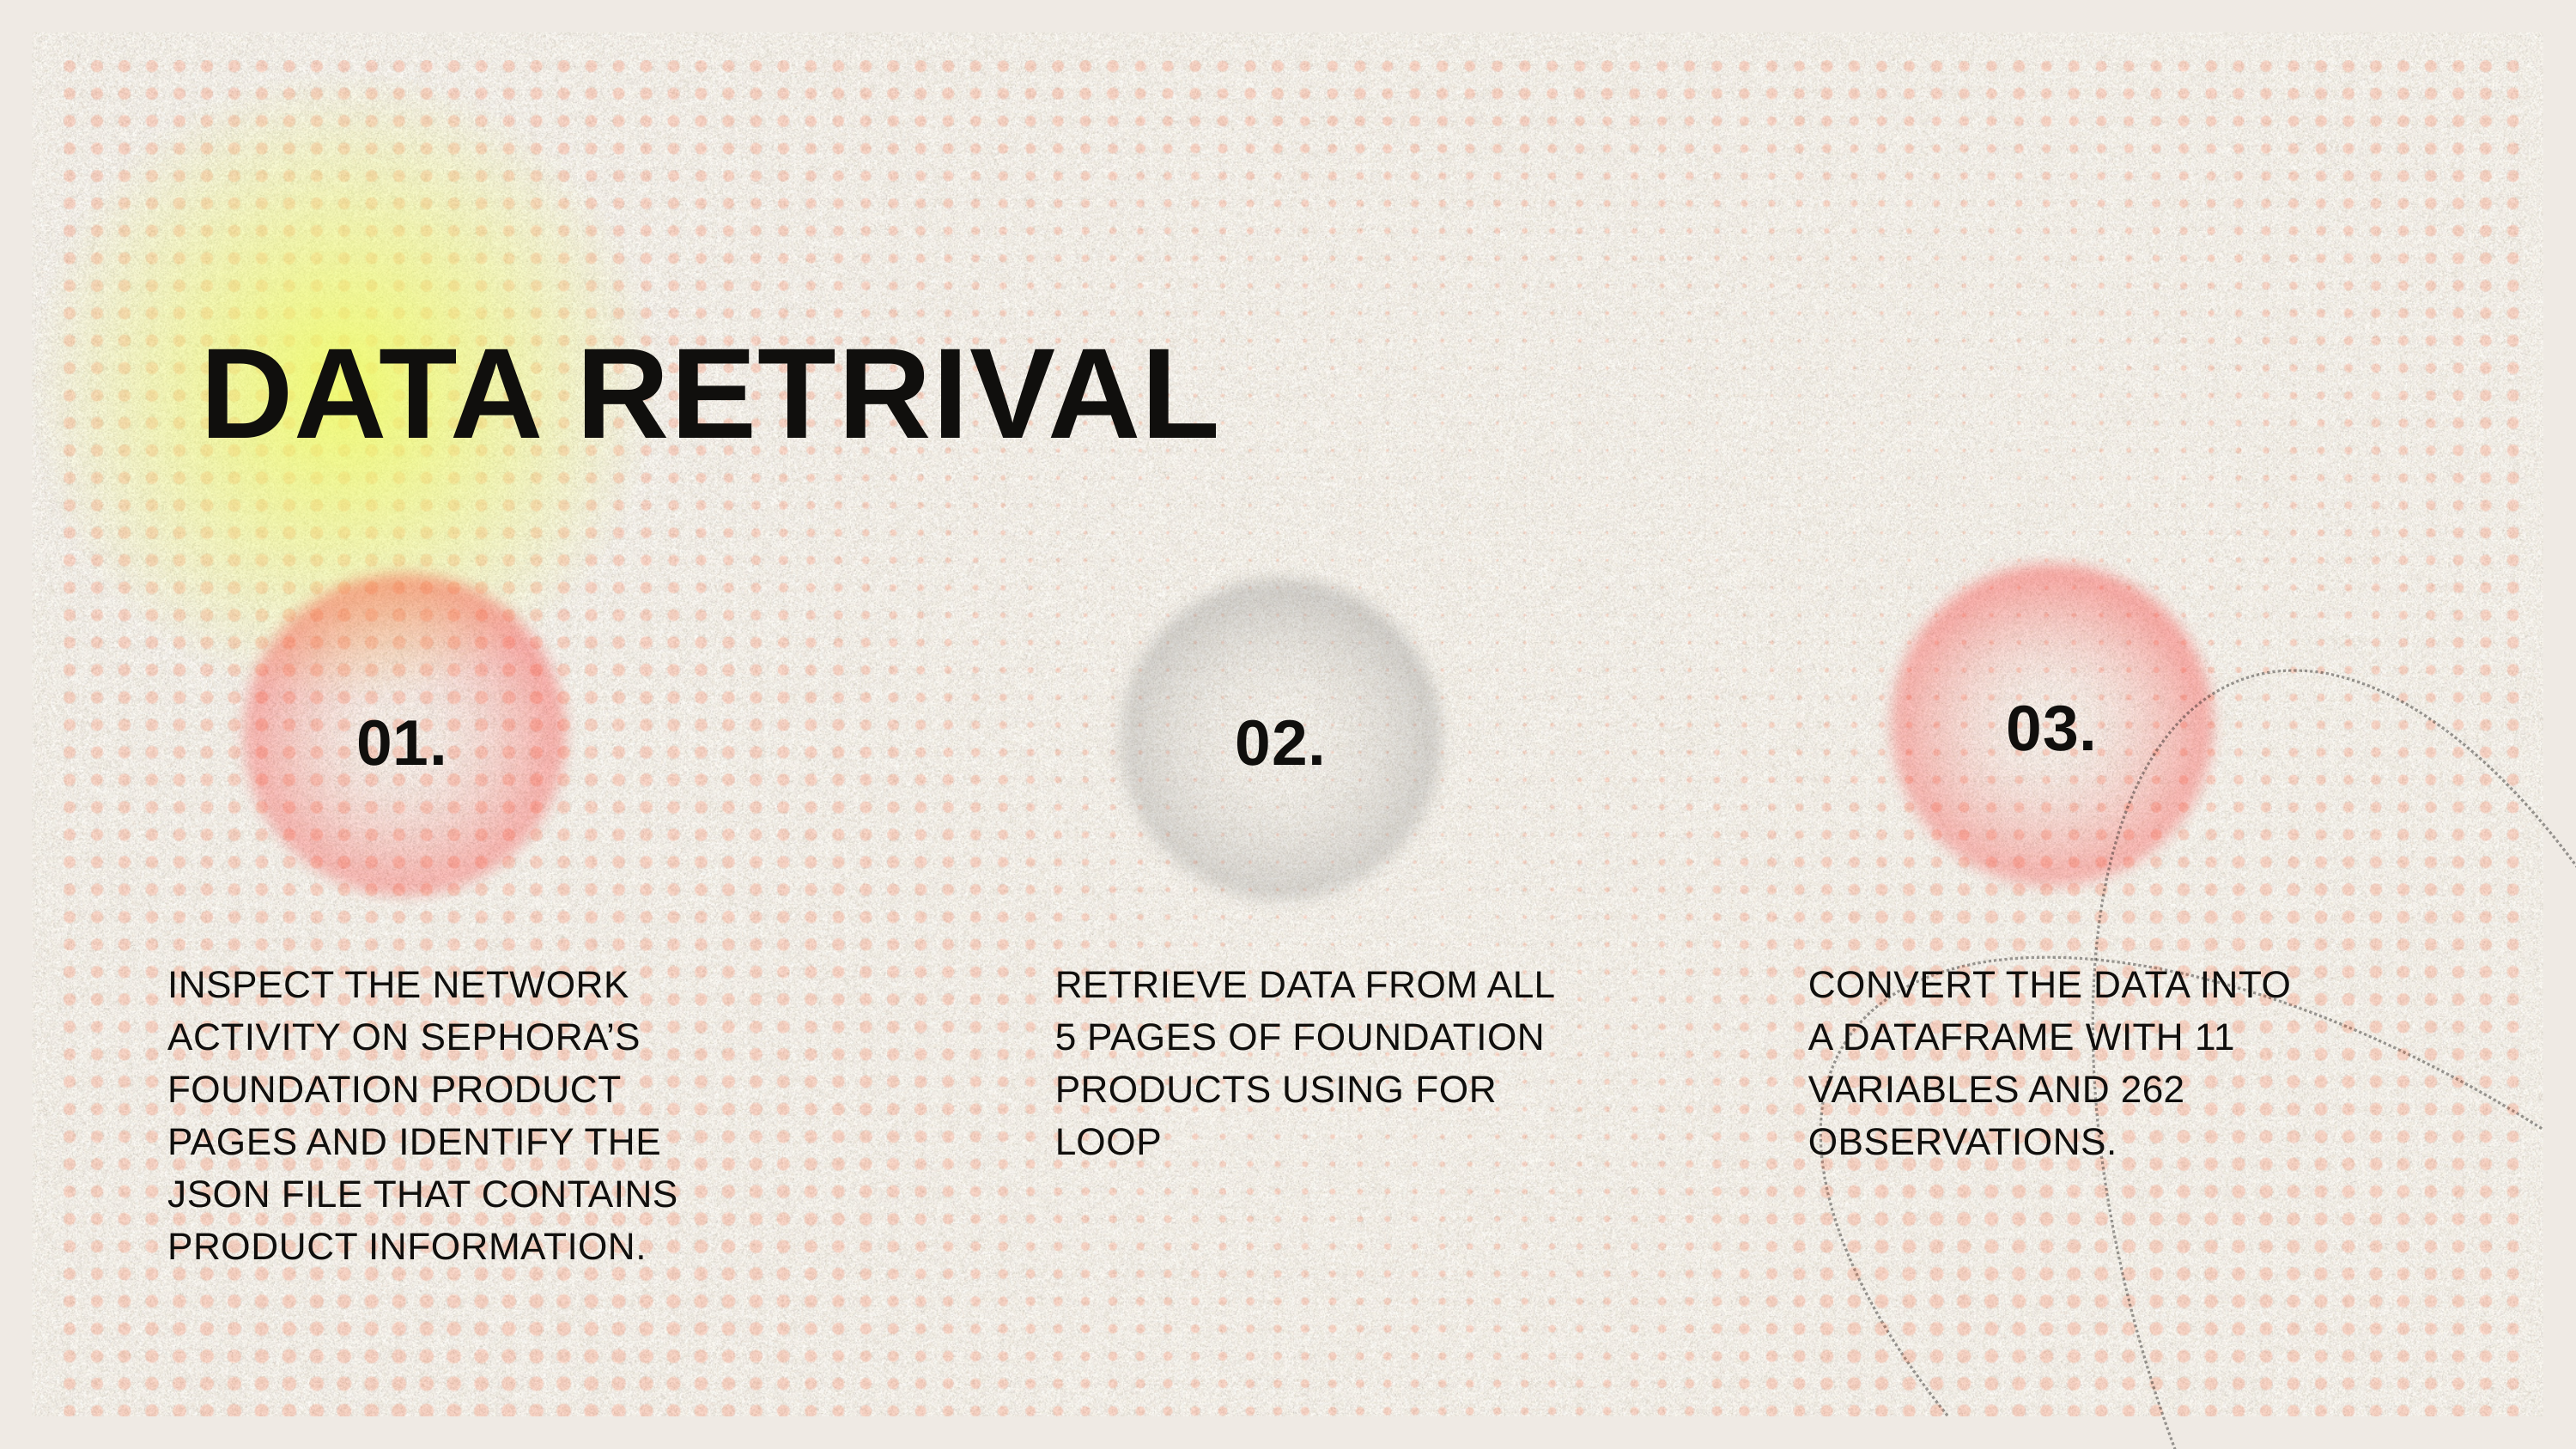

DATA RETRIVAL

03.

02.
01.
INSPECT THE NETWORK ACTIVITY ON SEPHORA’S FOUNDATION PRODUCT PAGES AND IDENTIFY THE JSON FILE THAT CONTAINS PRODUCT INFORMATION.
RETRIEVE DATA FROM ALL 5 PAGES OF FOUNDATION PRODUCTS USING FOR LOOP
CONVERT THE DATA INTO A DATAFRAME WITH 11 VARIABLES AND 262 OBSERVATIONS.